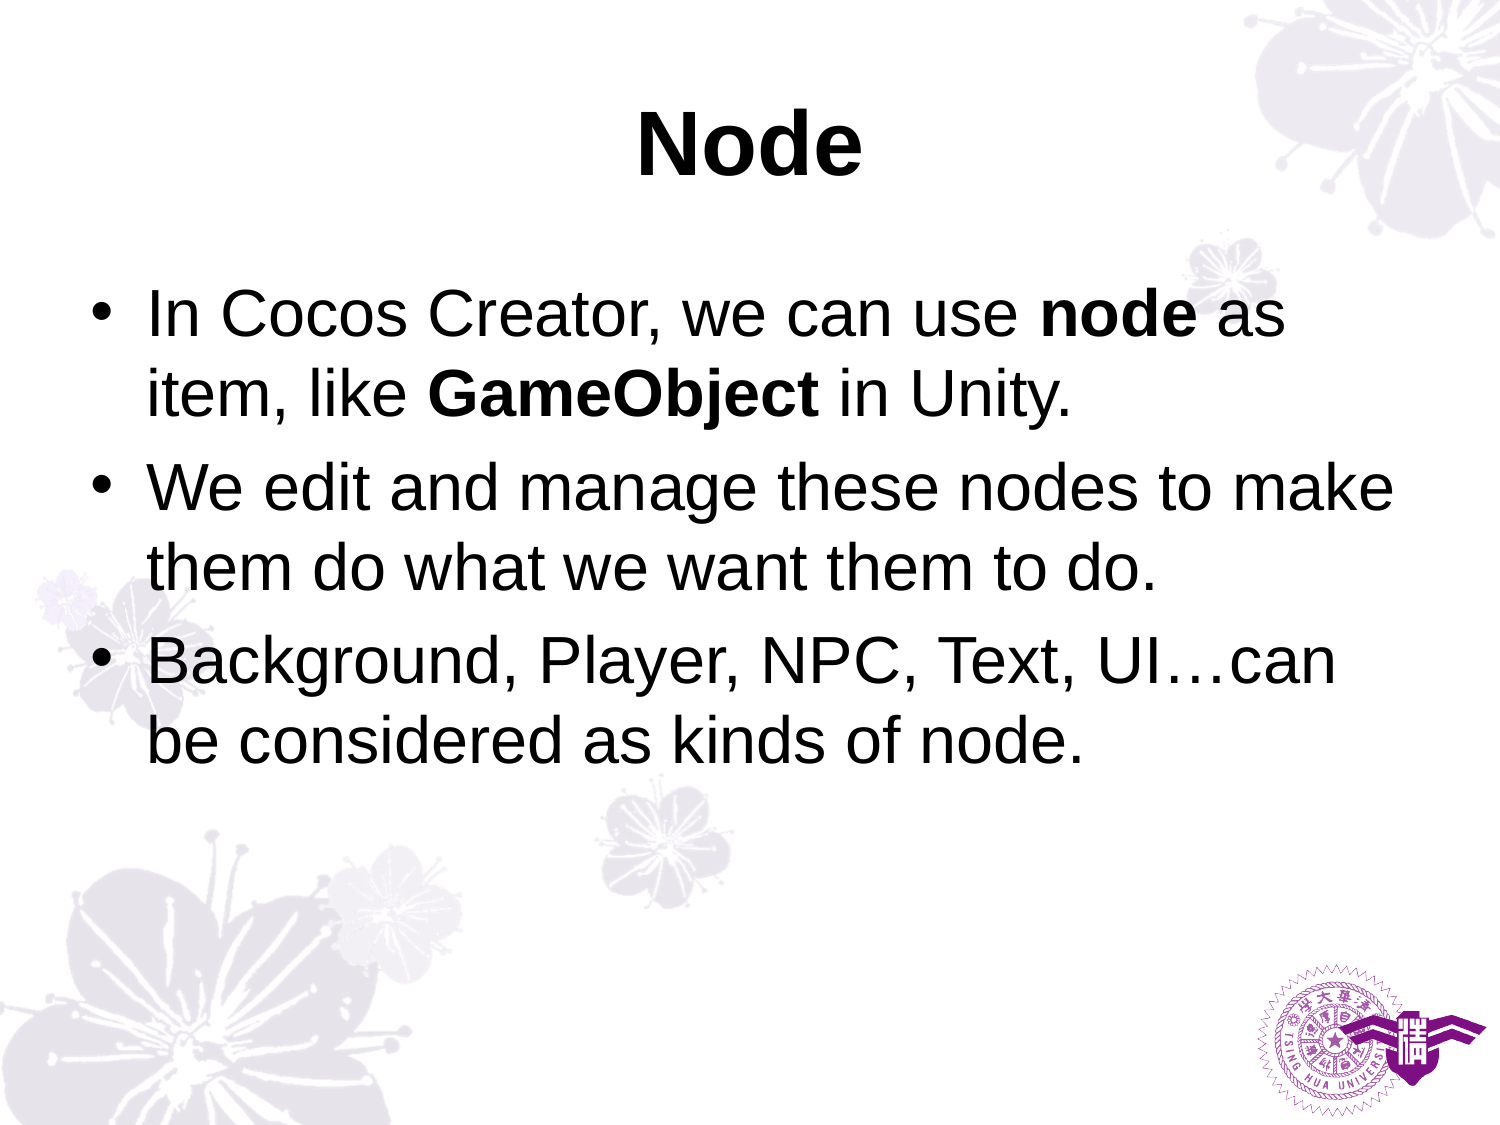

# Node
In Cocos Creator, we can use node as item, like GameObject in Unity.
We edit and manage these nodes to make them do what we want them to do.
Background, Player, NPC, Text, UI…can be considered as kinds of node.